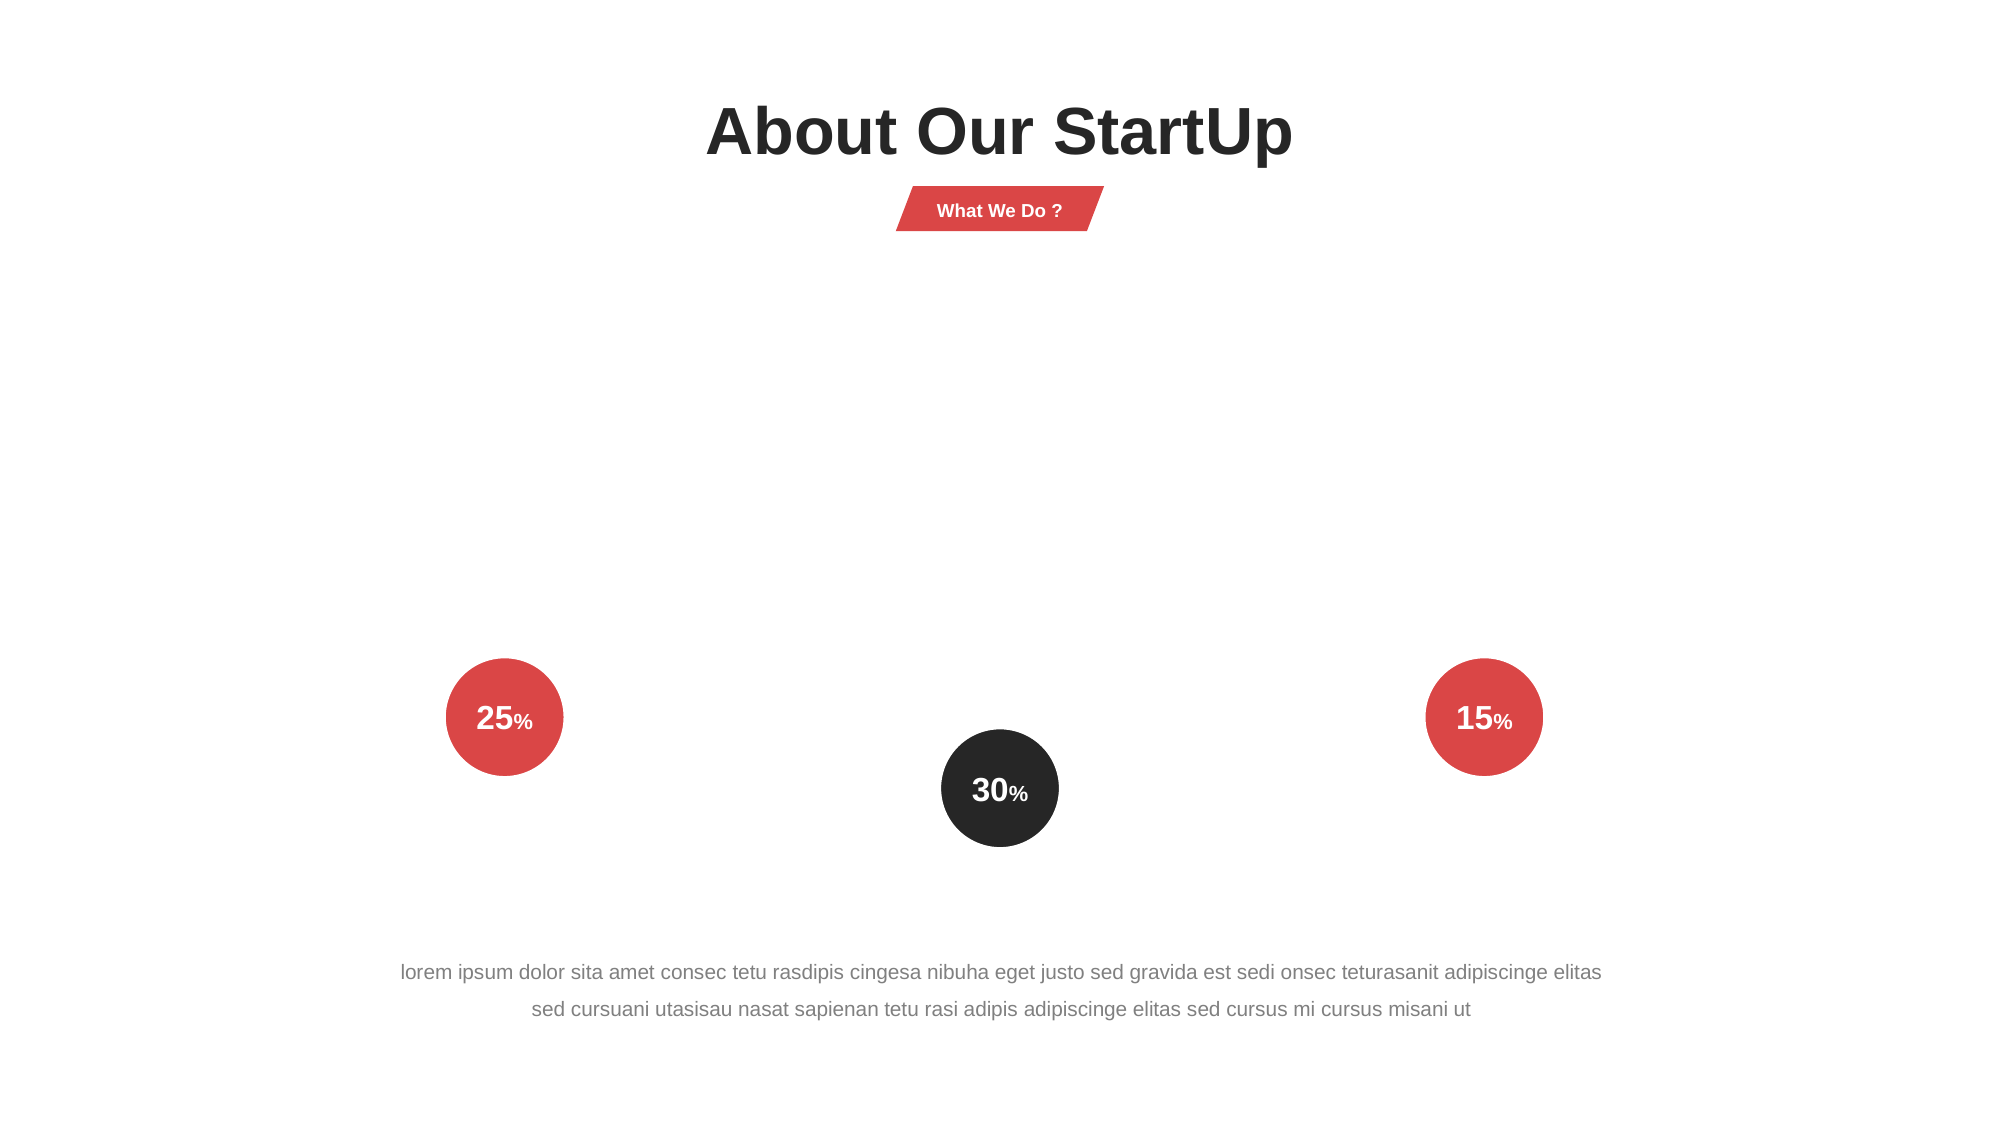

About Our StartUp

What We Do ?

25%

15%

30%
lorem ipsum dolor sita amet consec tetu rasdipis cingesa nibuha eget justo sed gravida est sedi onsec teturasanit adipiscinge elitas sed cursuani utasisau nasat sapienan tetu rasi adipis adipiscinge elitas sed cursus mi cursus misani ut